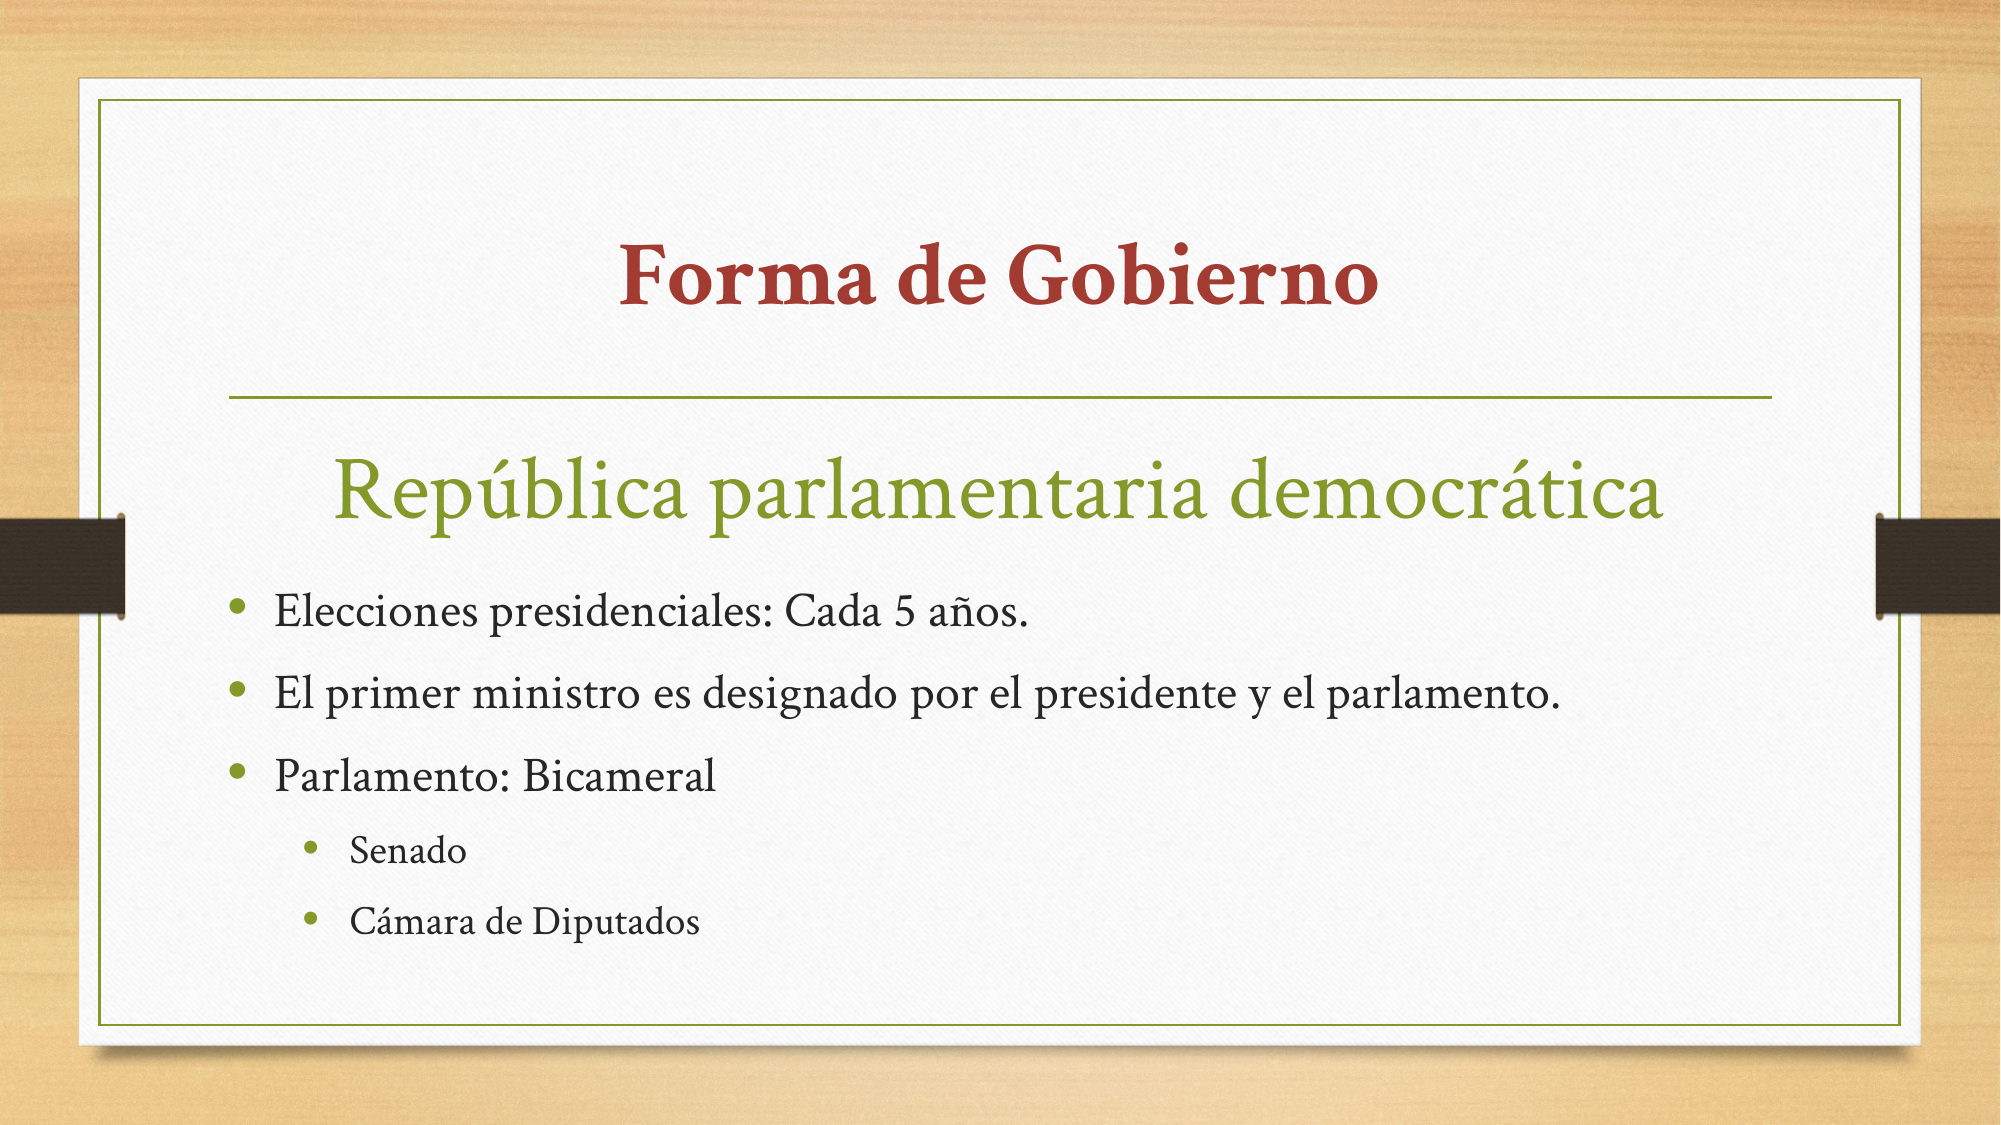

# Forma de Gobierno
República parlamentaria democrática
Elecciones presidenciales: Cada 5 años.
El primer ministro es designado por el presidente y el parlamento.
Parlamento: Bicameral
Senado
Cámara de Diputados